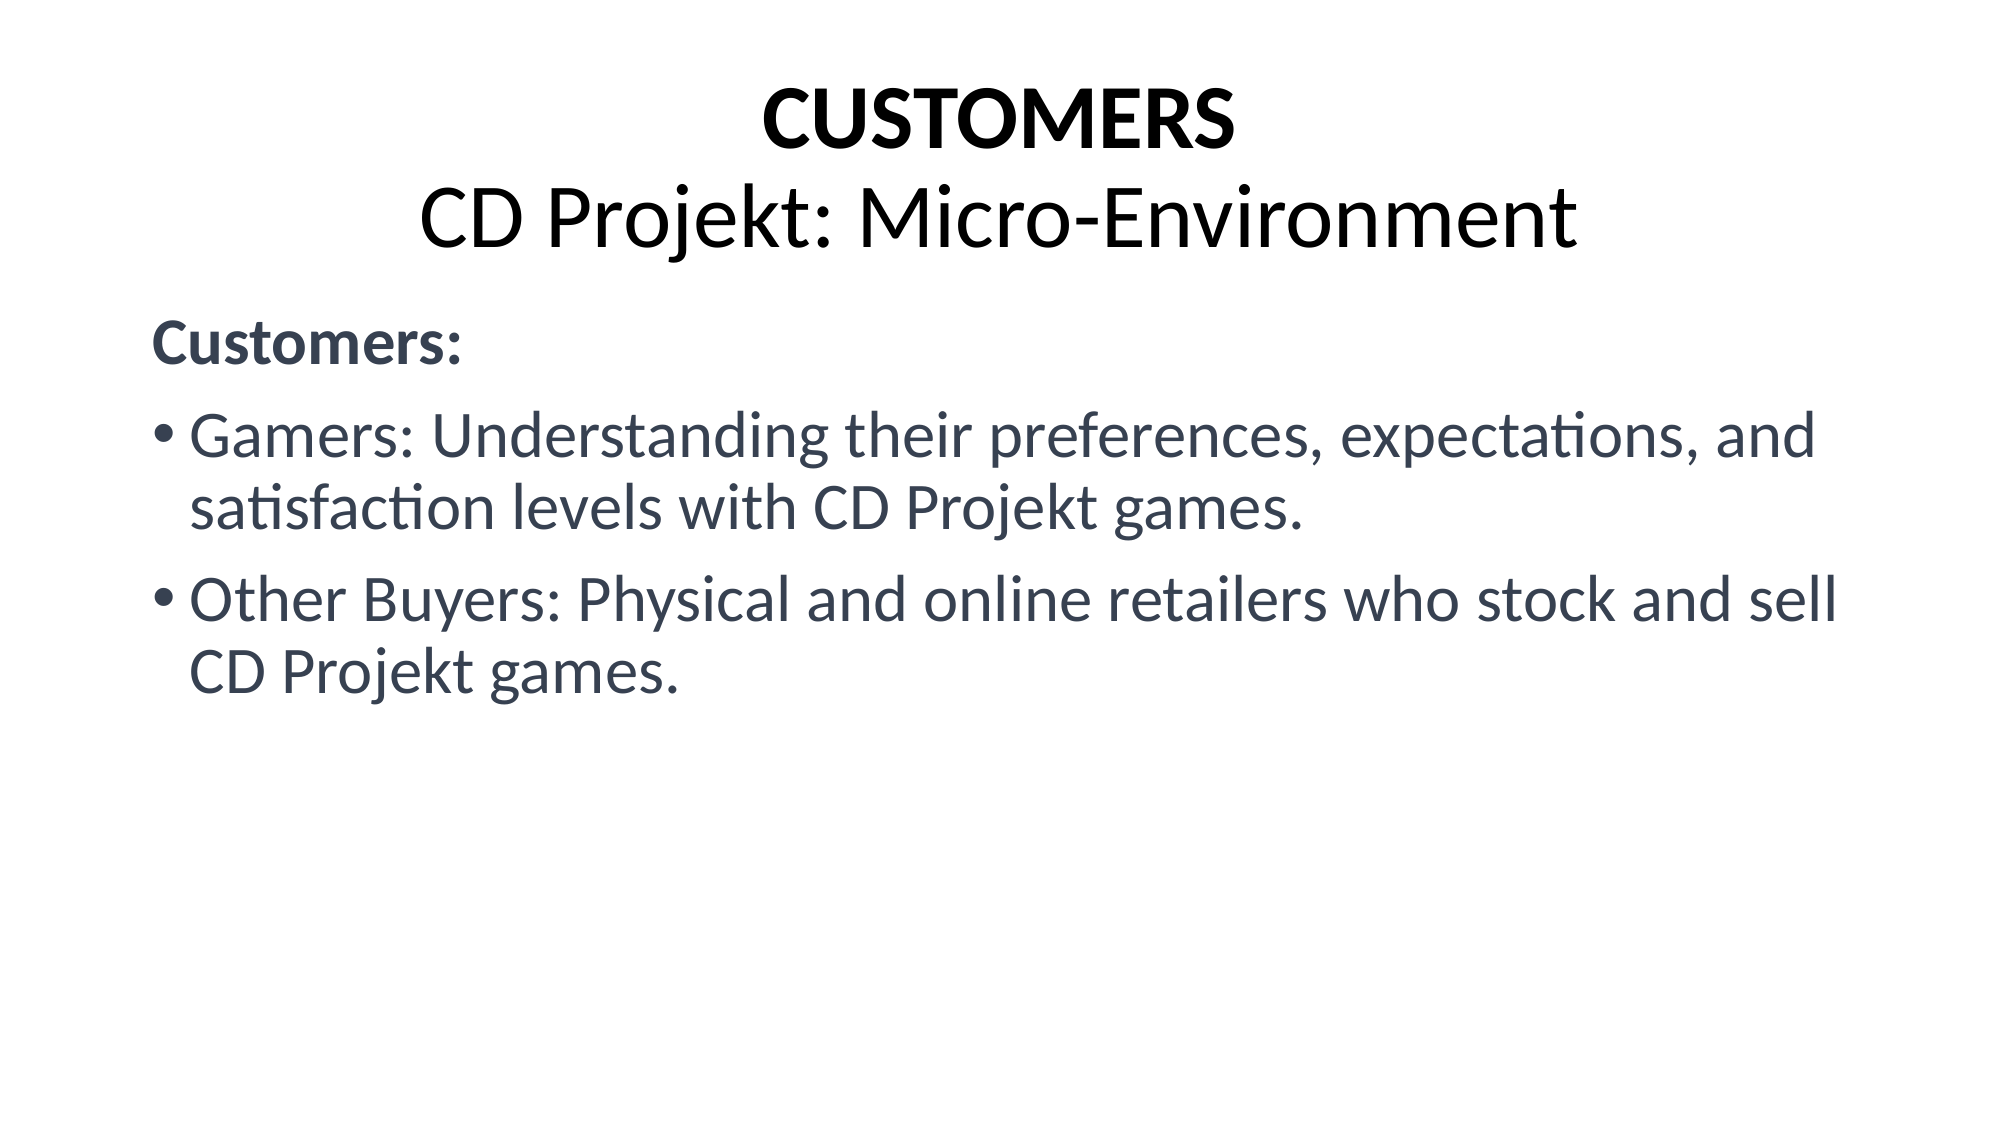

# CUSTOMERS CD Projekt: Micro-Environment
Customers:
Gamers: Understanding their preferences, expectations, and satisfaction levels with CD Projekt games.
Other Buyers: Physical and online retailers who stock and sell CD Projekt games.